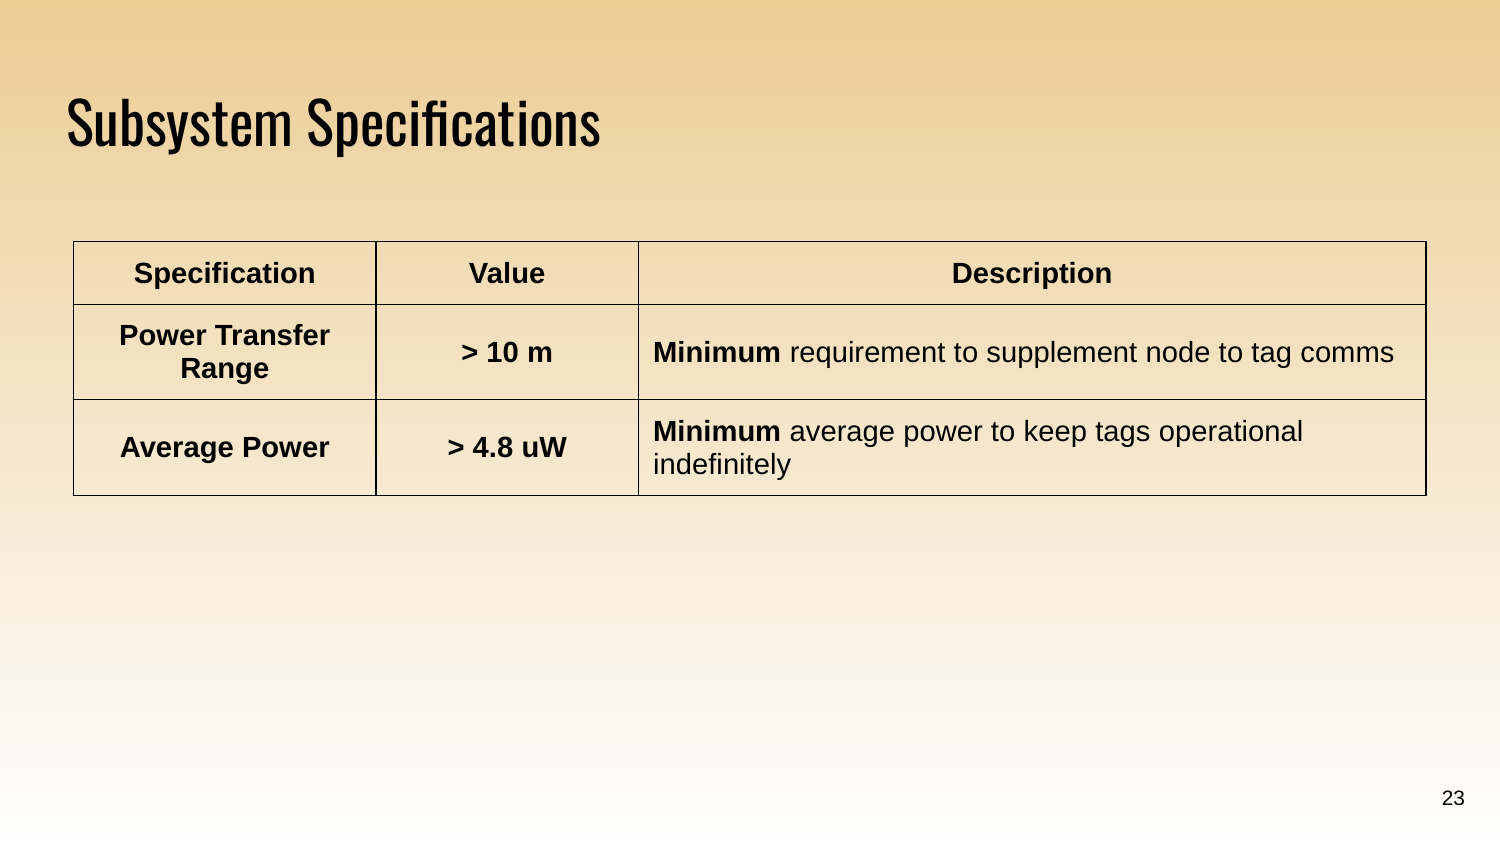

# Subsystem Specifications
| Specification | Value | Description |
| --- | --- | --- |
| Power Transfer Range | > 10 m | Minimum requirement to supplement node to tag comms |
| Average Power | > 4.8 uW | Minimum average power to keep tags operational indefinitely |
23